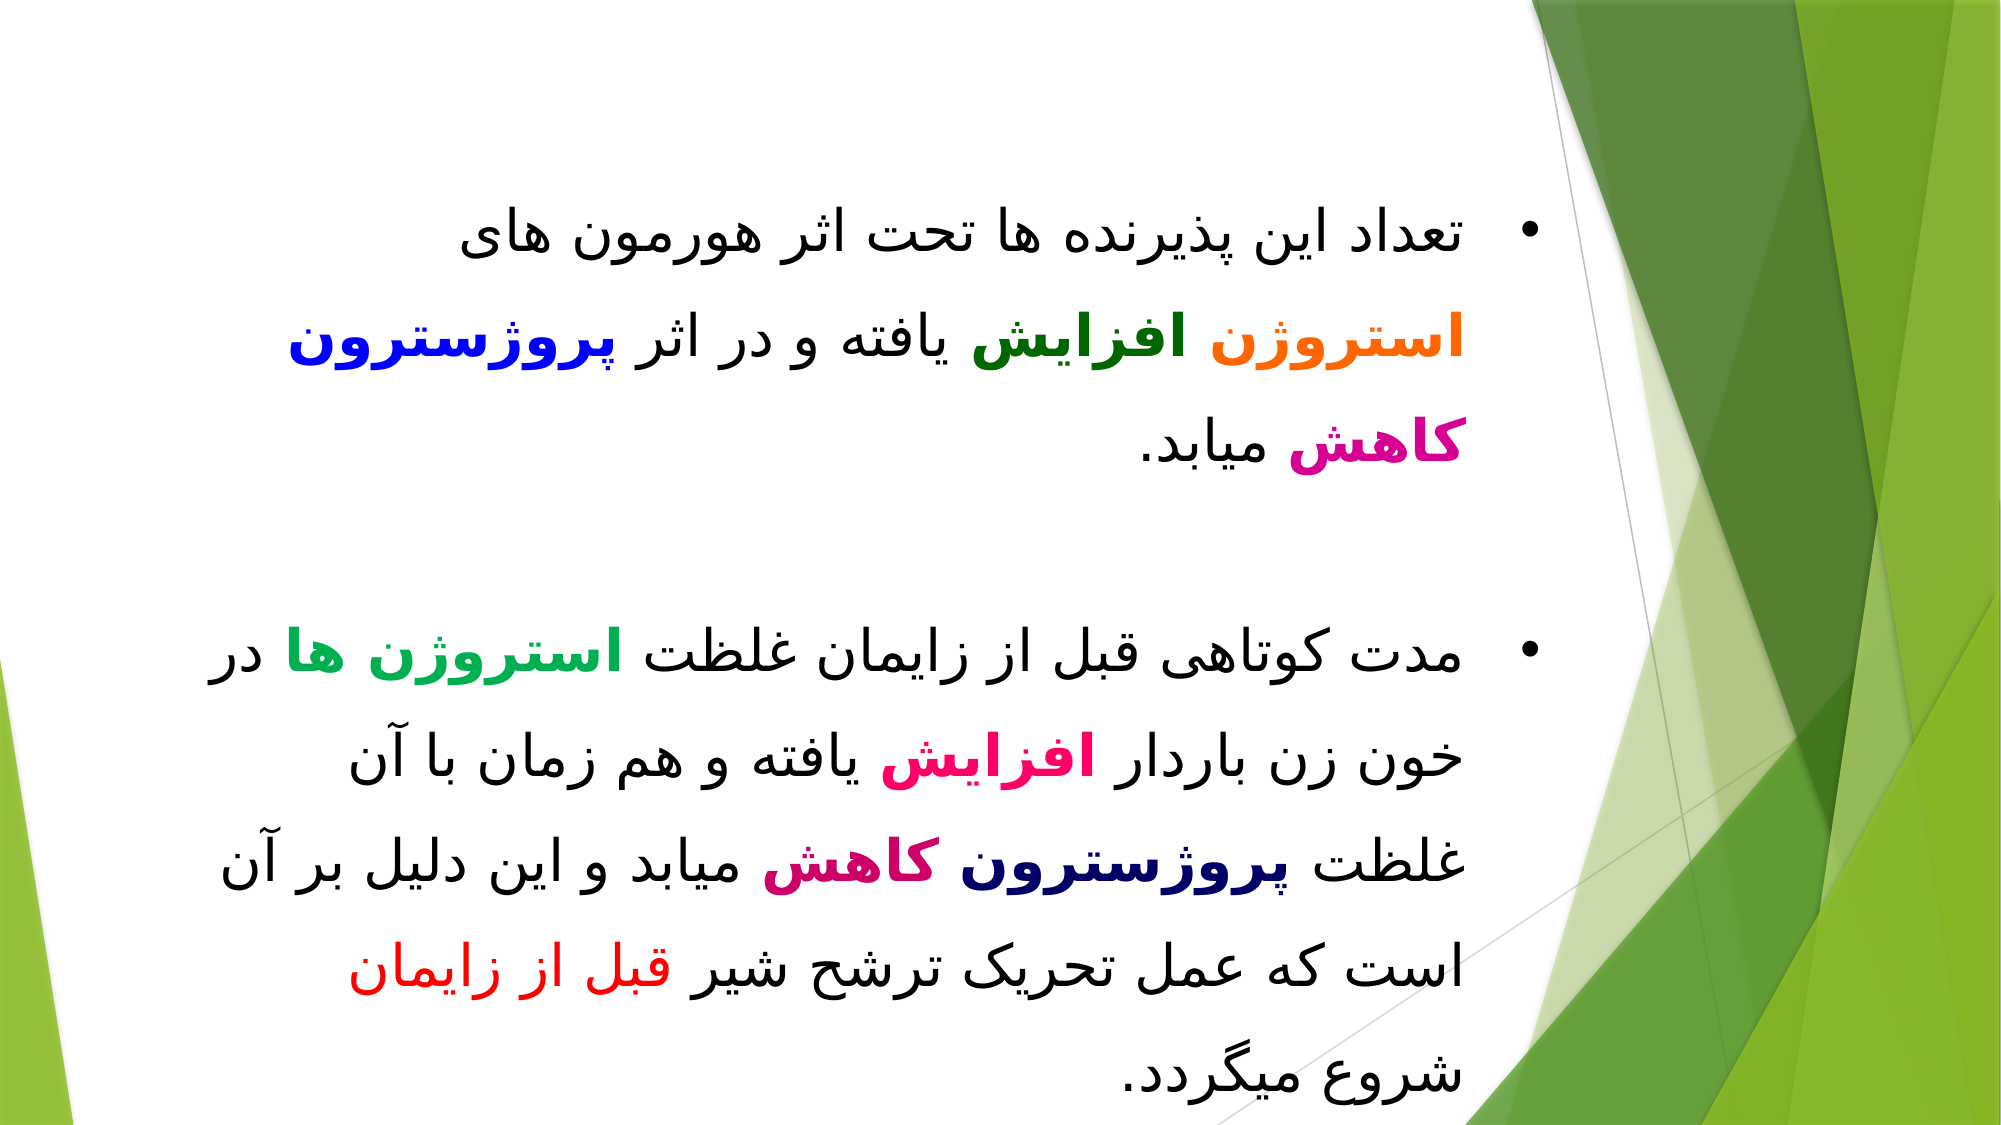

تعداد این پذیرنده ها تحت اثر هورمون های استروژن افزایش یافته و در اثر پروژسترون کاهش میابد.

مدت کوتاهی قبل از زایمان غلظت استروژن ها در خون زن باردار افزایش یافته و هم زمان با آن غلظت پروژسترون کاهش میابد و این دلیل بر آن است که عمل تحریک ترشح شیر قبل از زایمان شروع میگردد.